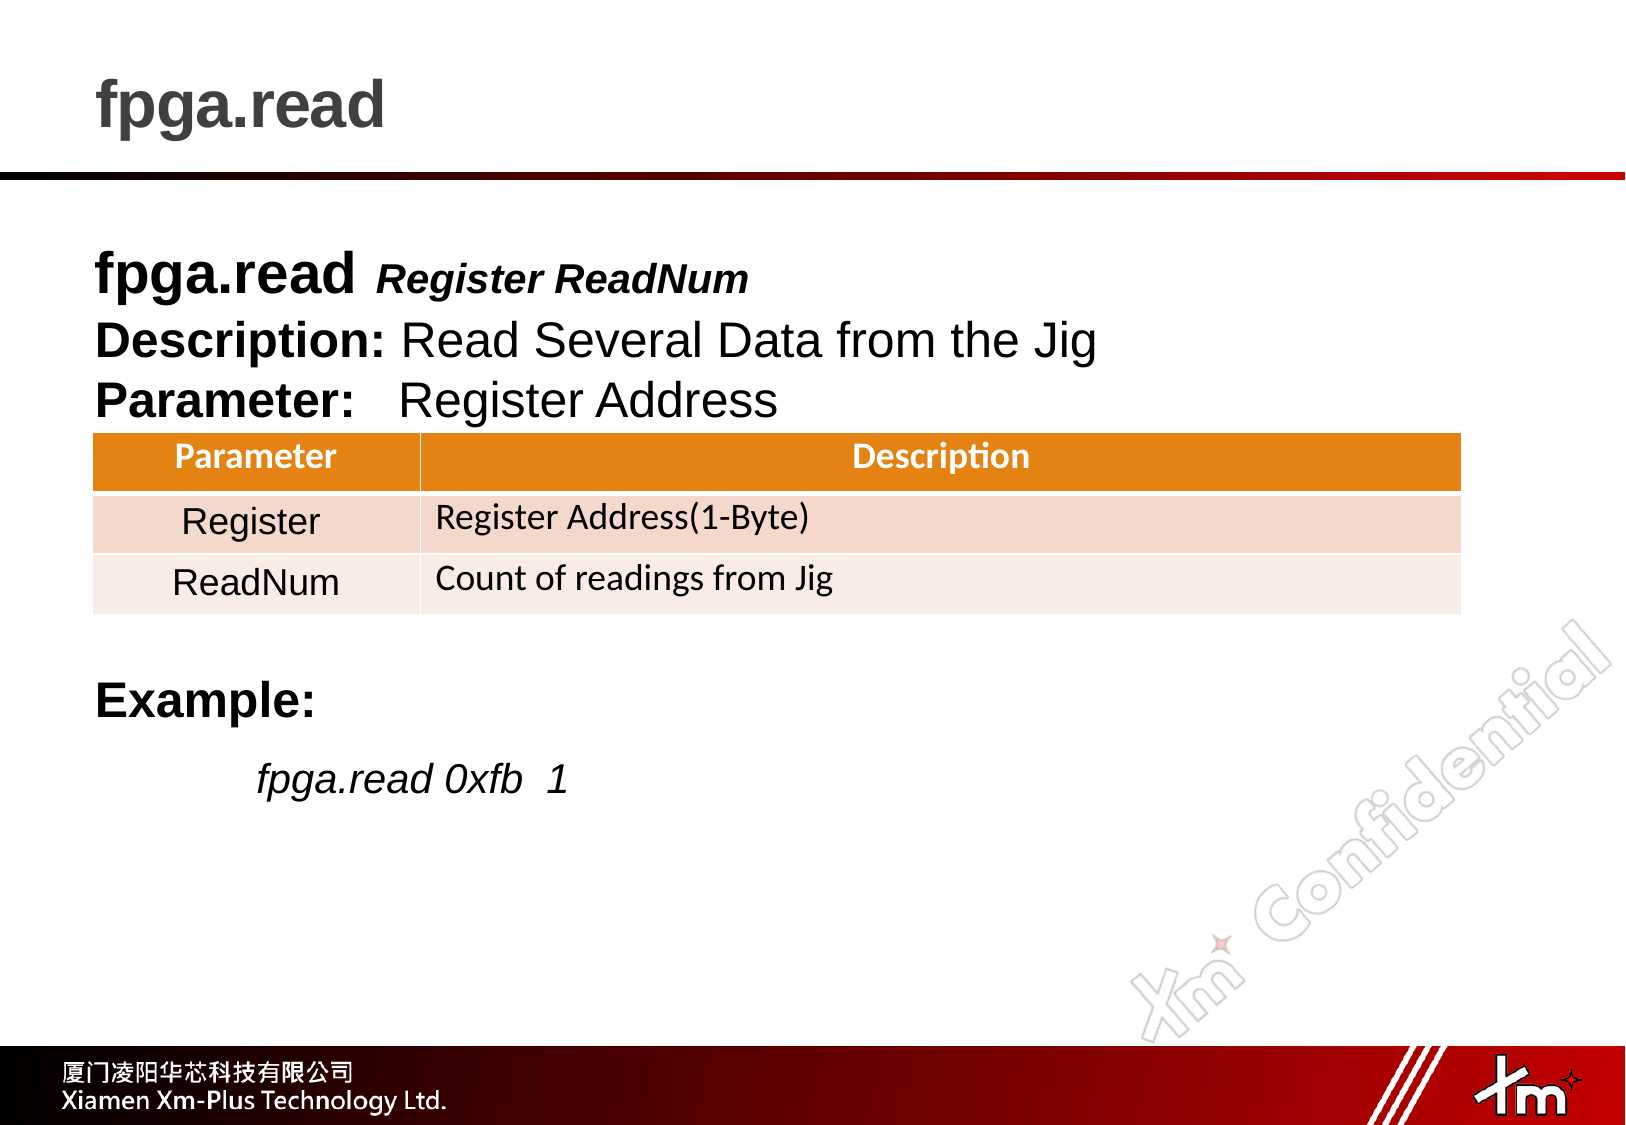

# fpga.read
fpga.read Register ReadNum
Description: Read Several Data from the Jig
Parameter:   Register Address

Example:
	 fpga.read 0xfb  1
| Parameter | Description |
| --- | --- |
| Register | Register Address(1-Byte) |
| ReadNum | Count of readings from Jig |